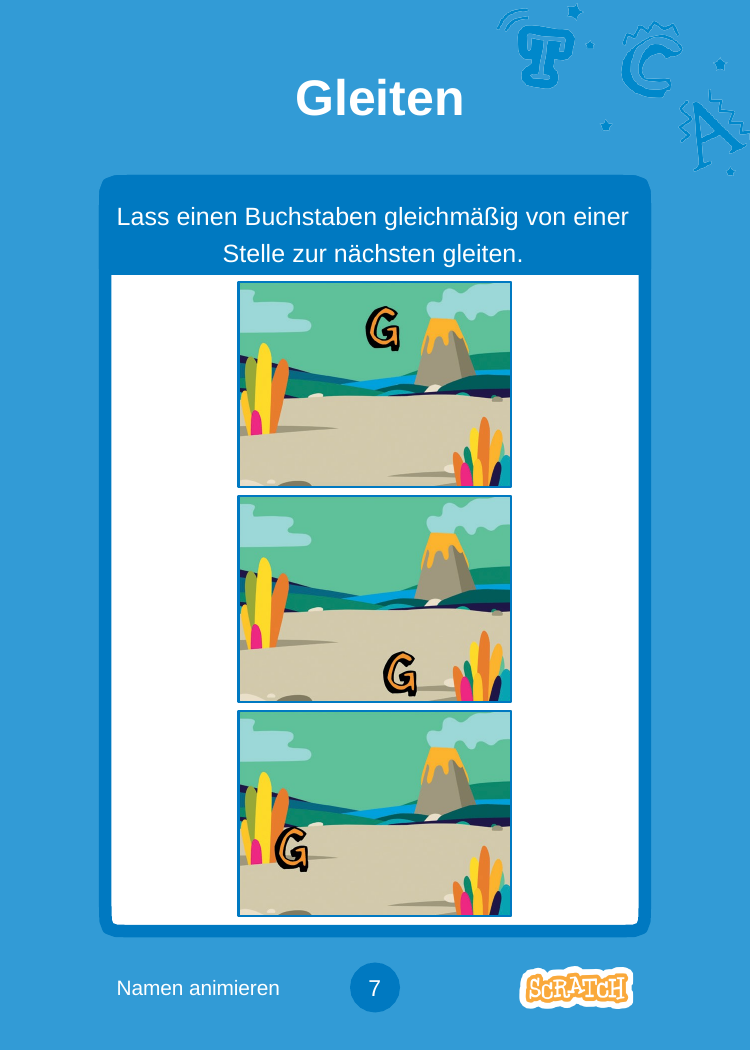

# Gleiten

Lass einen Buchstaben gleichmäßig von einer Stelle zur nächsten gleiten.

7

Namen animieren